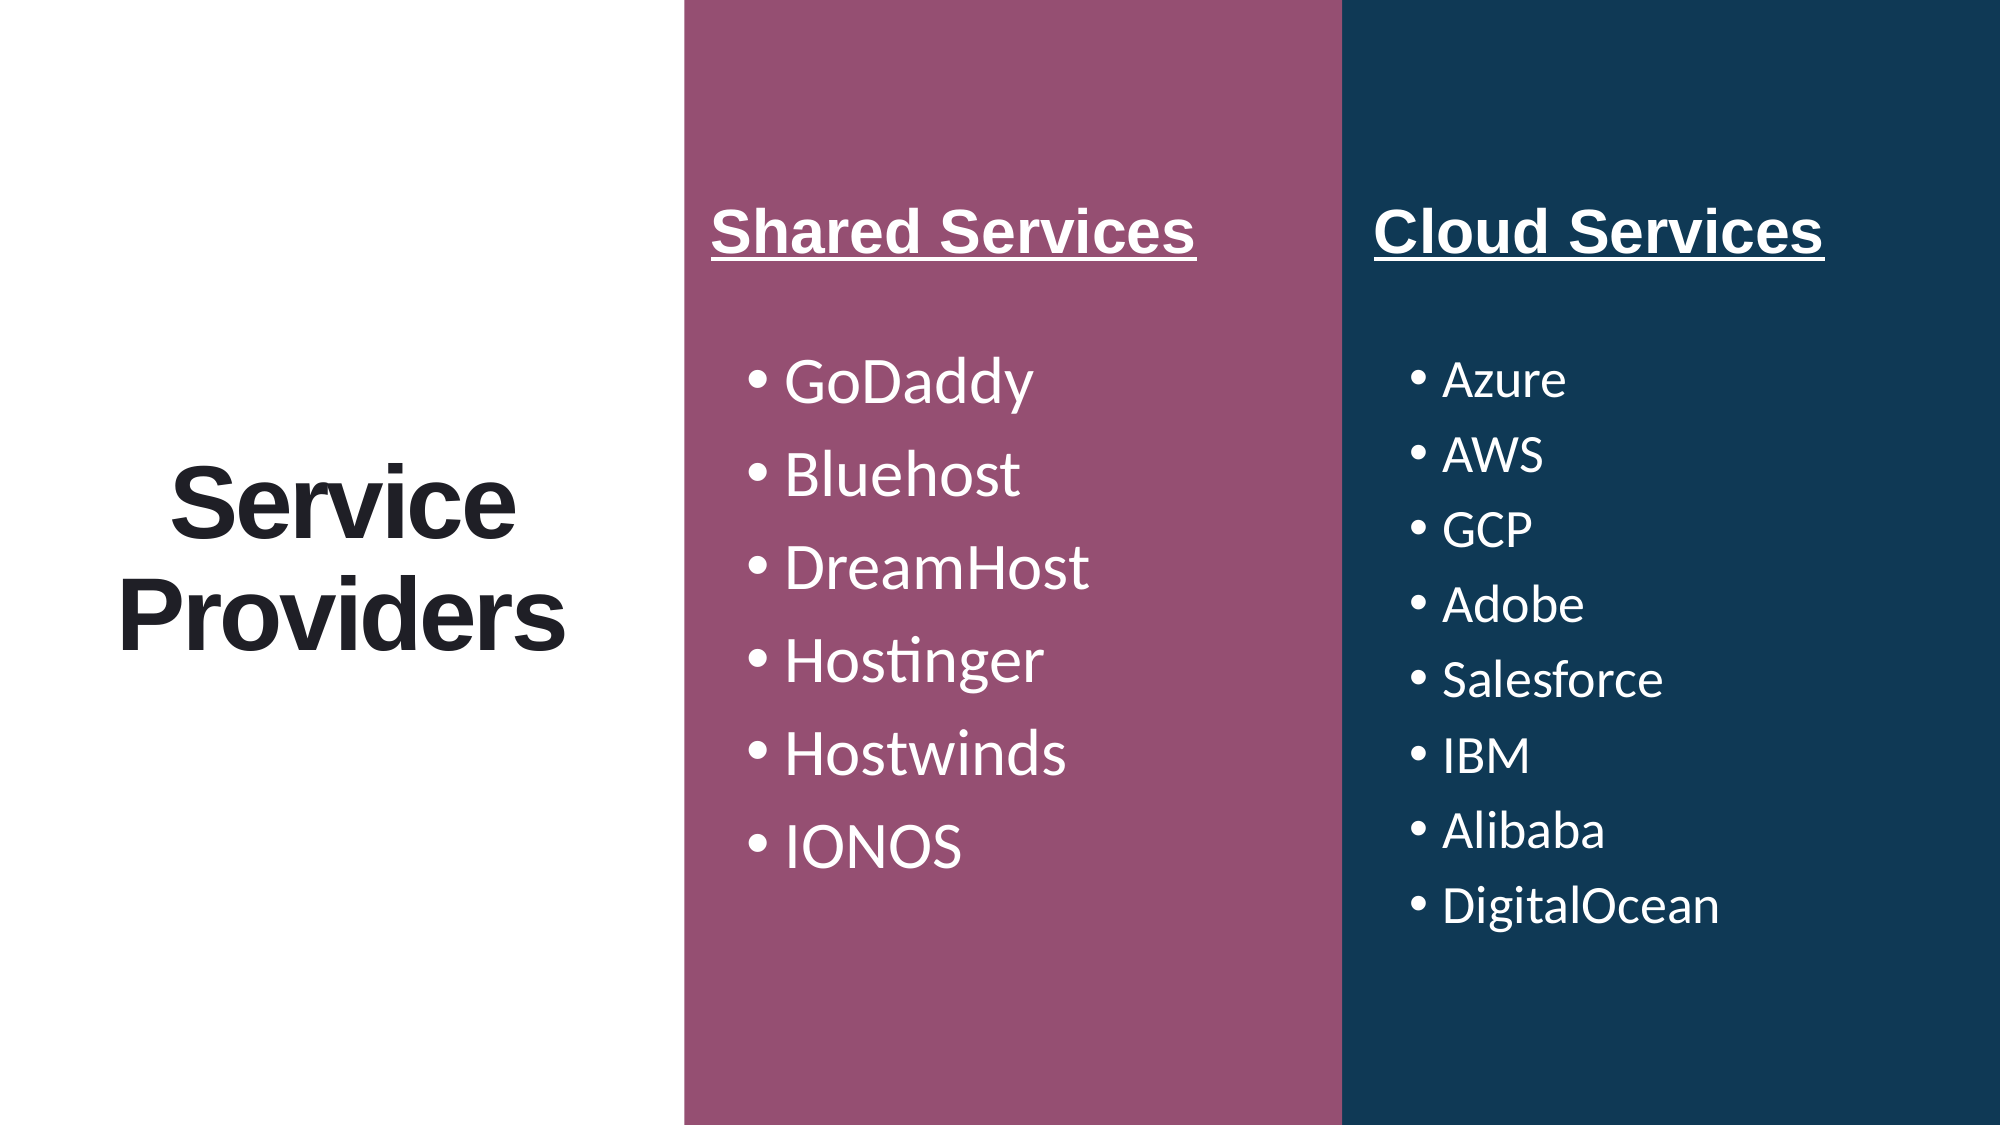

Shared Services
Cloud Services

Azure
AWS
GCP
Adobe
Salesforce
IBM
Alibaba
DigitalOcean
GoDaddy
Bluehost
DreamHost
Hostinger
Hostwinds
IONOS
# Service Providers